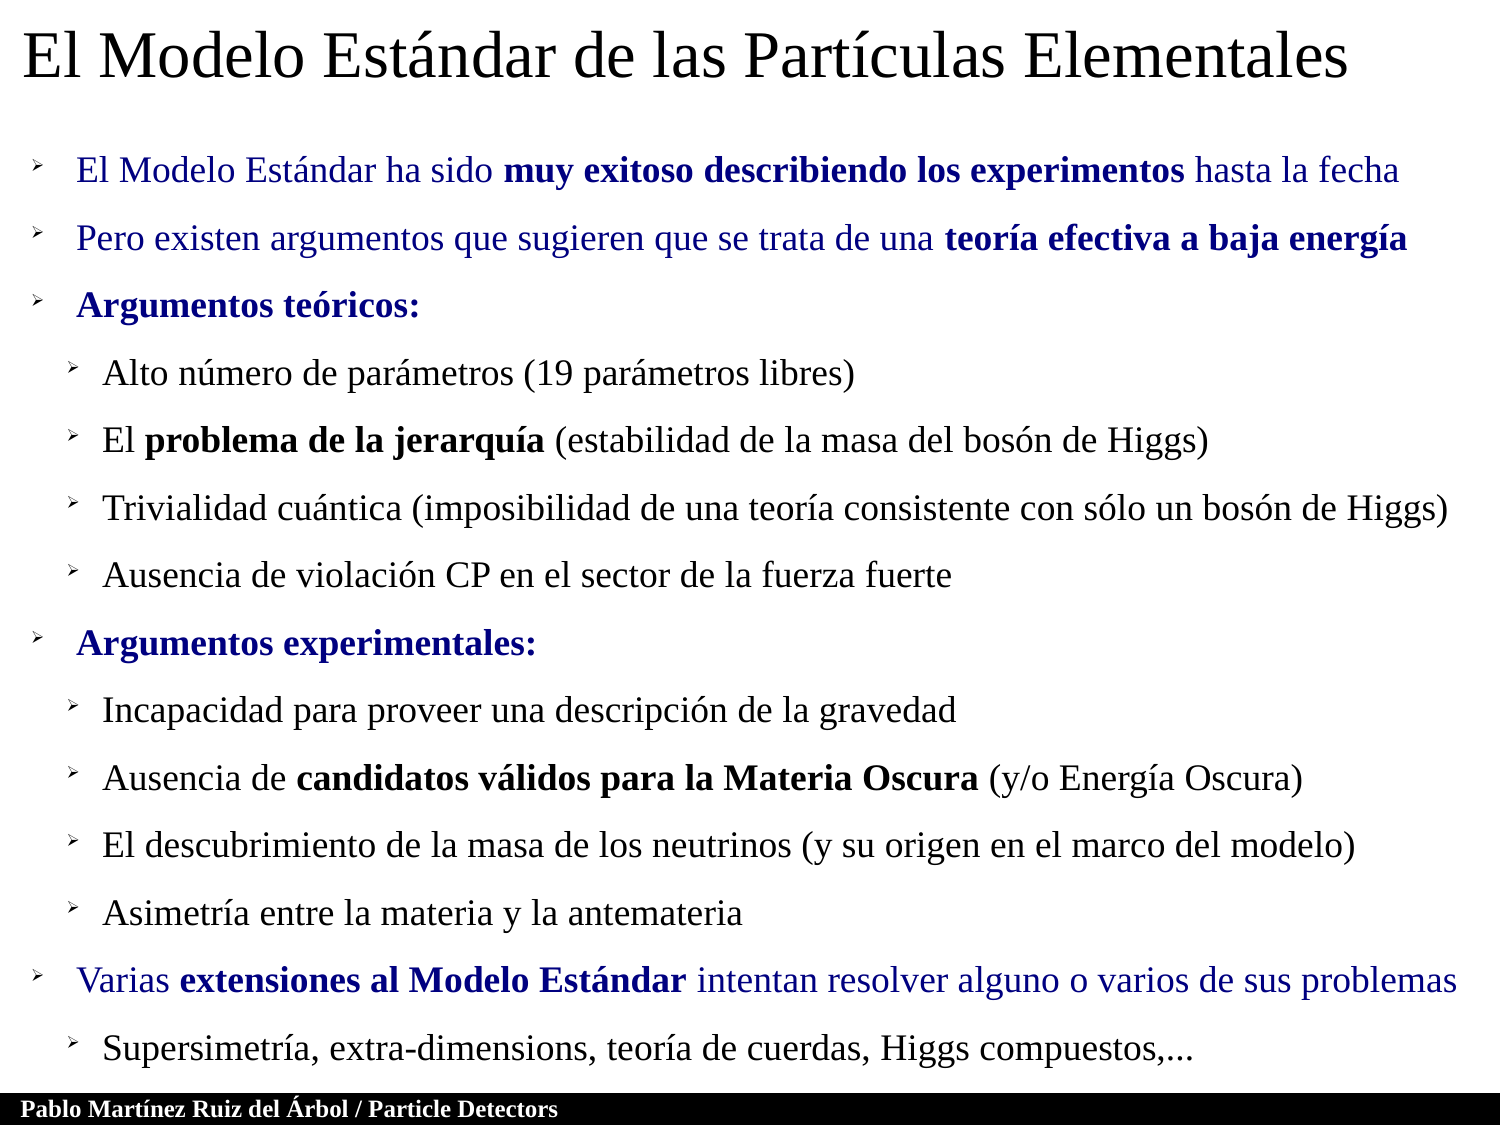

El Modelo Estándar de las Partículas Elementales
 El Modelo Estándar ha sido muy exitoso describiendo los experimentos hasta la fecha
 Pero existen argumentos que sugieren que se trata de una teoría efectiva a baja energía
 Argumentos teóricos:
Alto número de parámetros (19 parámetros libres)
El problema de la jerarquía (estabilidad de la masa del bosón de Higgs)
Trivialidad cuántica (imposibilidad de una teoría consistente con sólo un bosón de Higgs)
Ausencia de violación CP en el sector de la fuerza fuerte
 Argumentos experimentales:
Incapacidad para proveer una descripción de la gravedad
Ausencia de candidatos válidos para la Materia Oscura (y/o Energía Oscura)
El descubrimiento de la masa de los neutrinos (y su origen en el marco del modelo)
Asimetría entre la materia y la antemateria
 Varias extensiones al Modelo Estándar intentan resolver alguno o varios de sus problemas
Supersimetría, extra-dimensions, teoría de cuerdas, Higgs compuestos,...